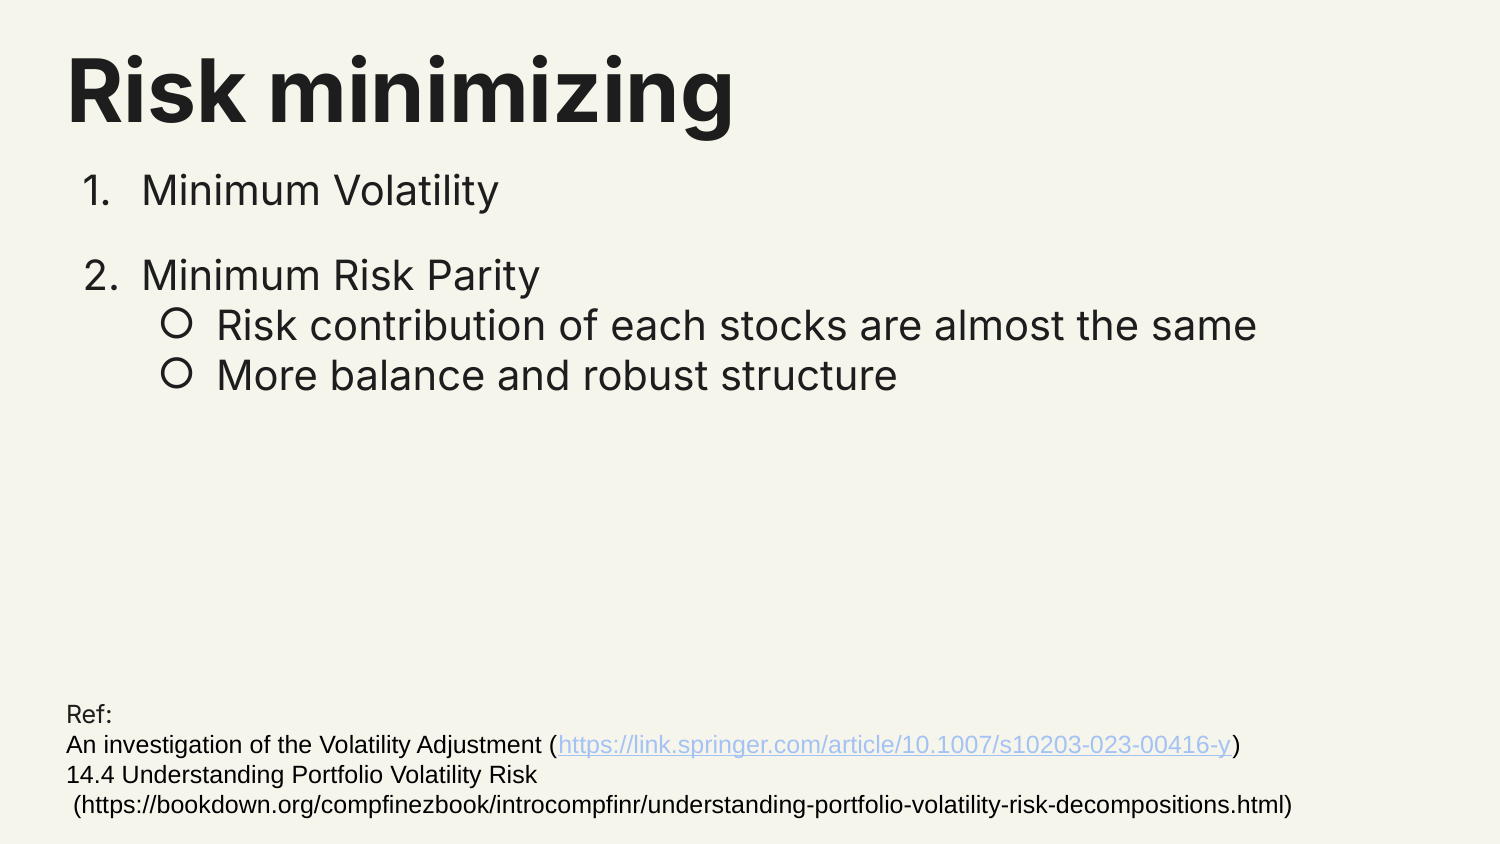

# Risk minimizing
Minimum Volatility
Minimum Risk Parity
Risk contribution of each stocks are almost the same
More balance and robust structure

Ref:
An investigation of the Volatility Adjustment (https://link.springer.com/article/10.1007/s10203-023-00416-y)
14.4 Understanding Portfolio Volatility Risk
 (https://bookdown.org/compfinezbook/introcompfinr/understanding-portfolio-volatility-risk-decompositions.html)